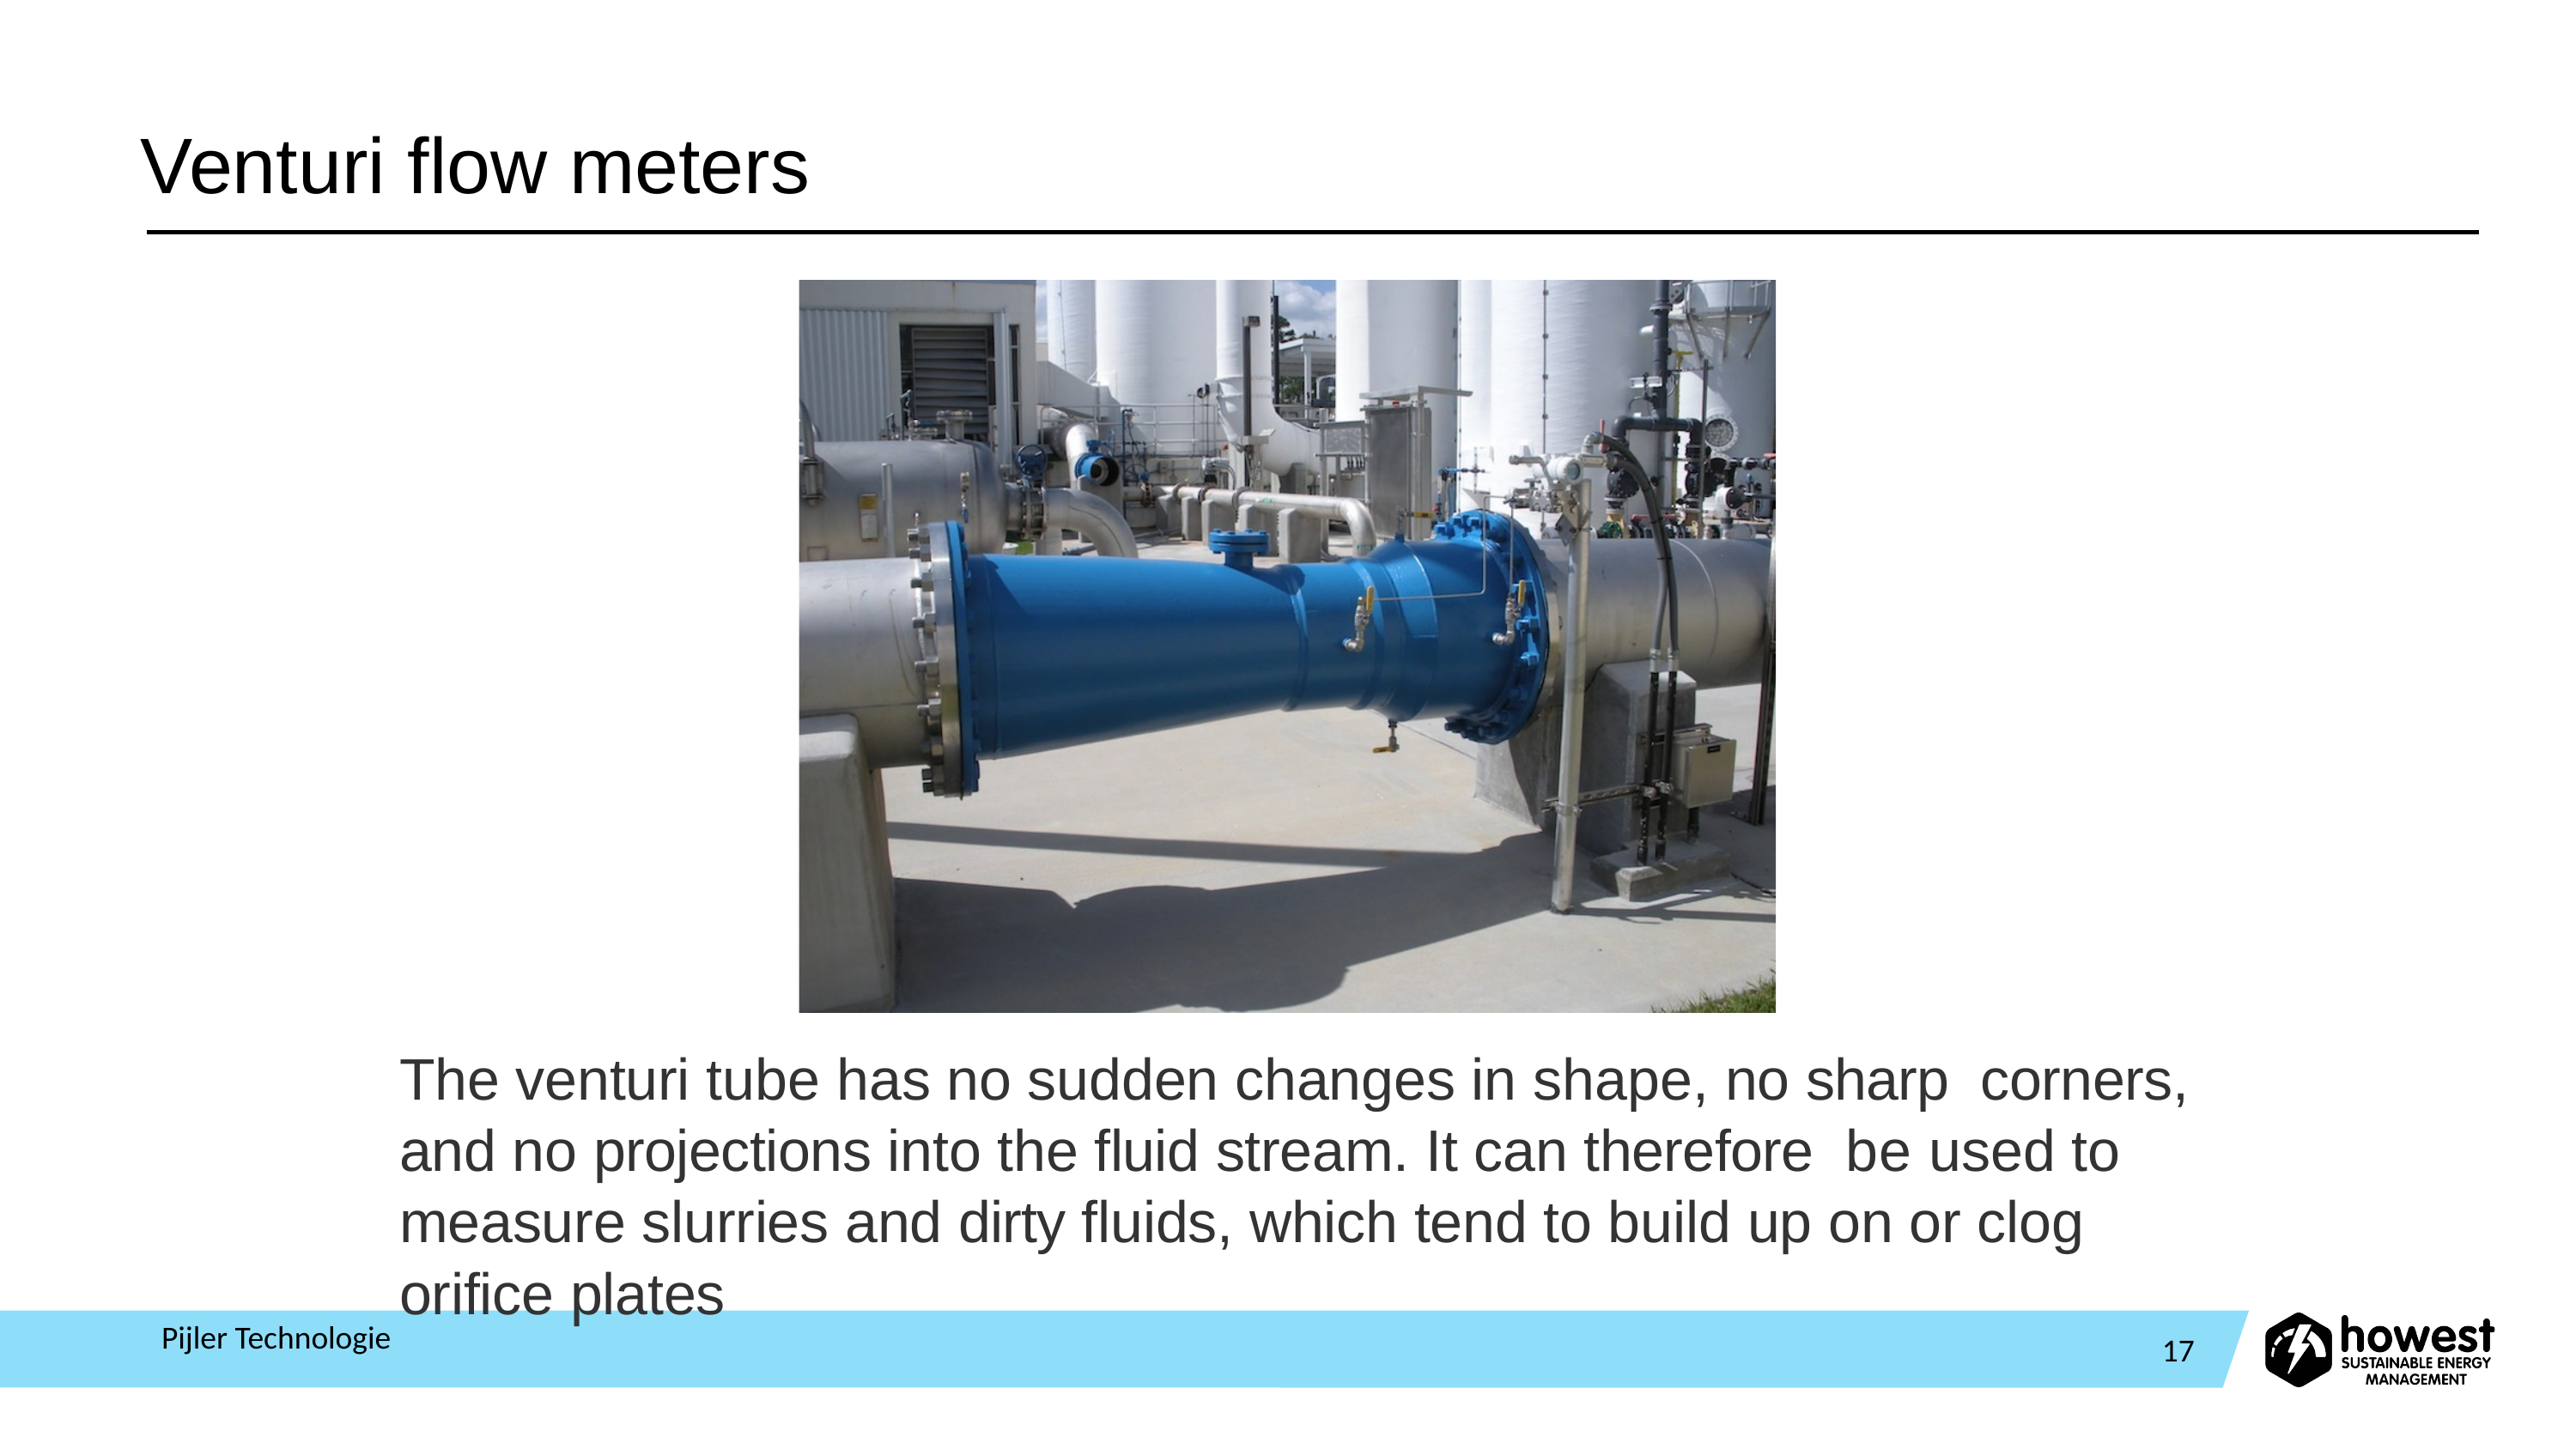

# Venturi flow meters

The venturi tube has no sudden changes in shape, no sharp  corners, and no projections into the fluid stream. It can therefore  be used to measure slurries and dirty fluids, which tend to build up on or clog orifice plates
Pijler Technologie
17